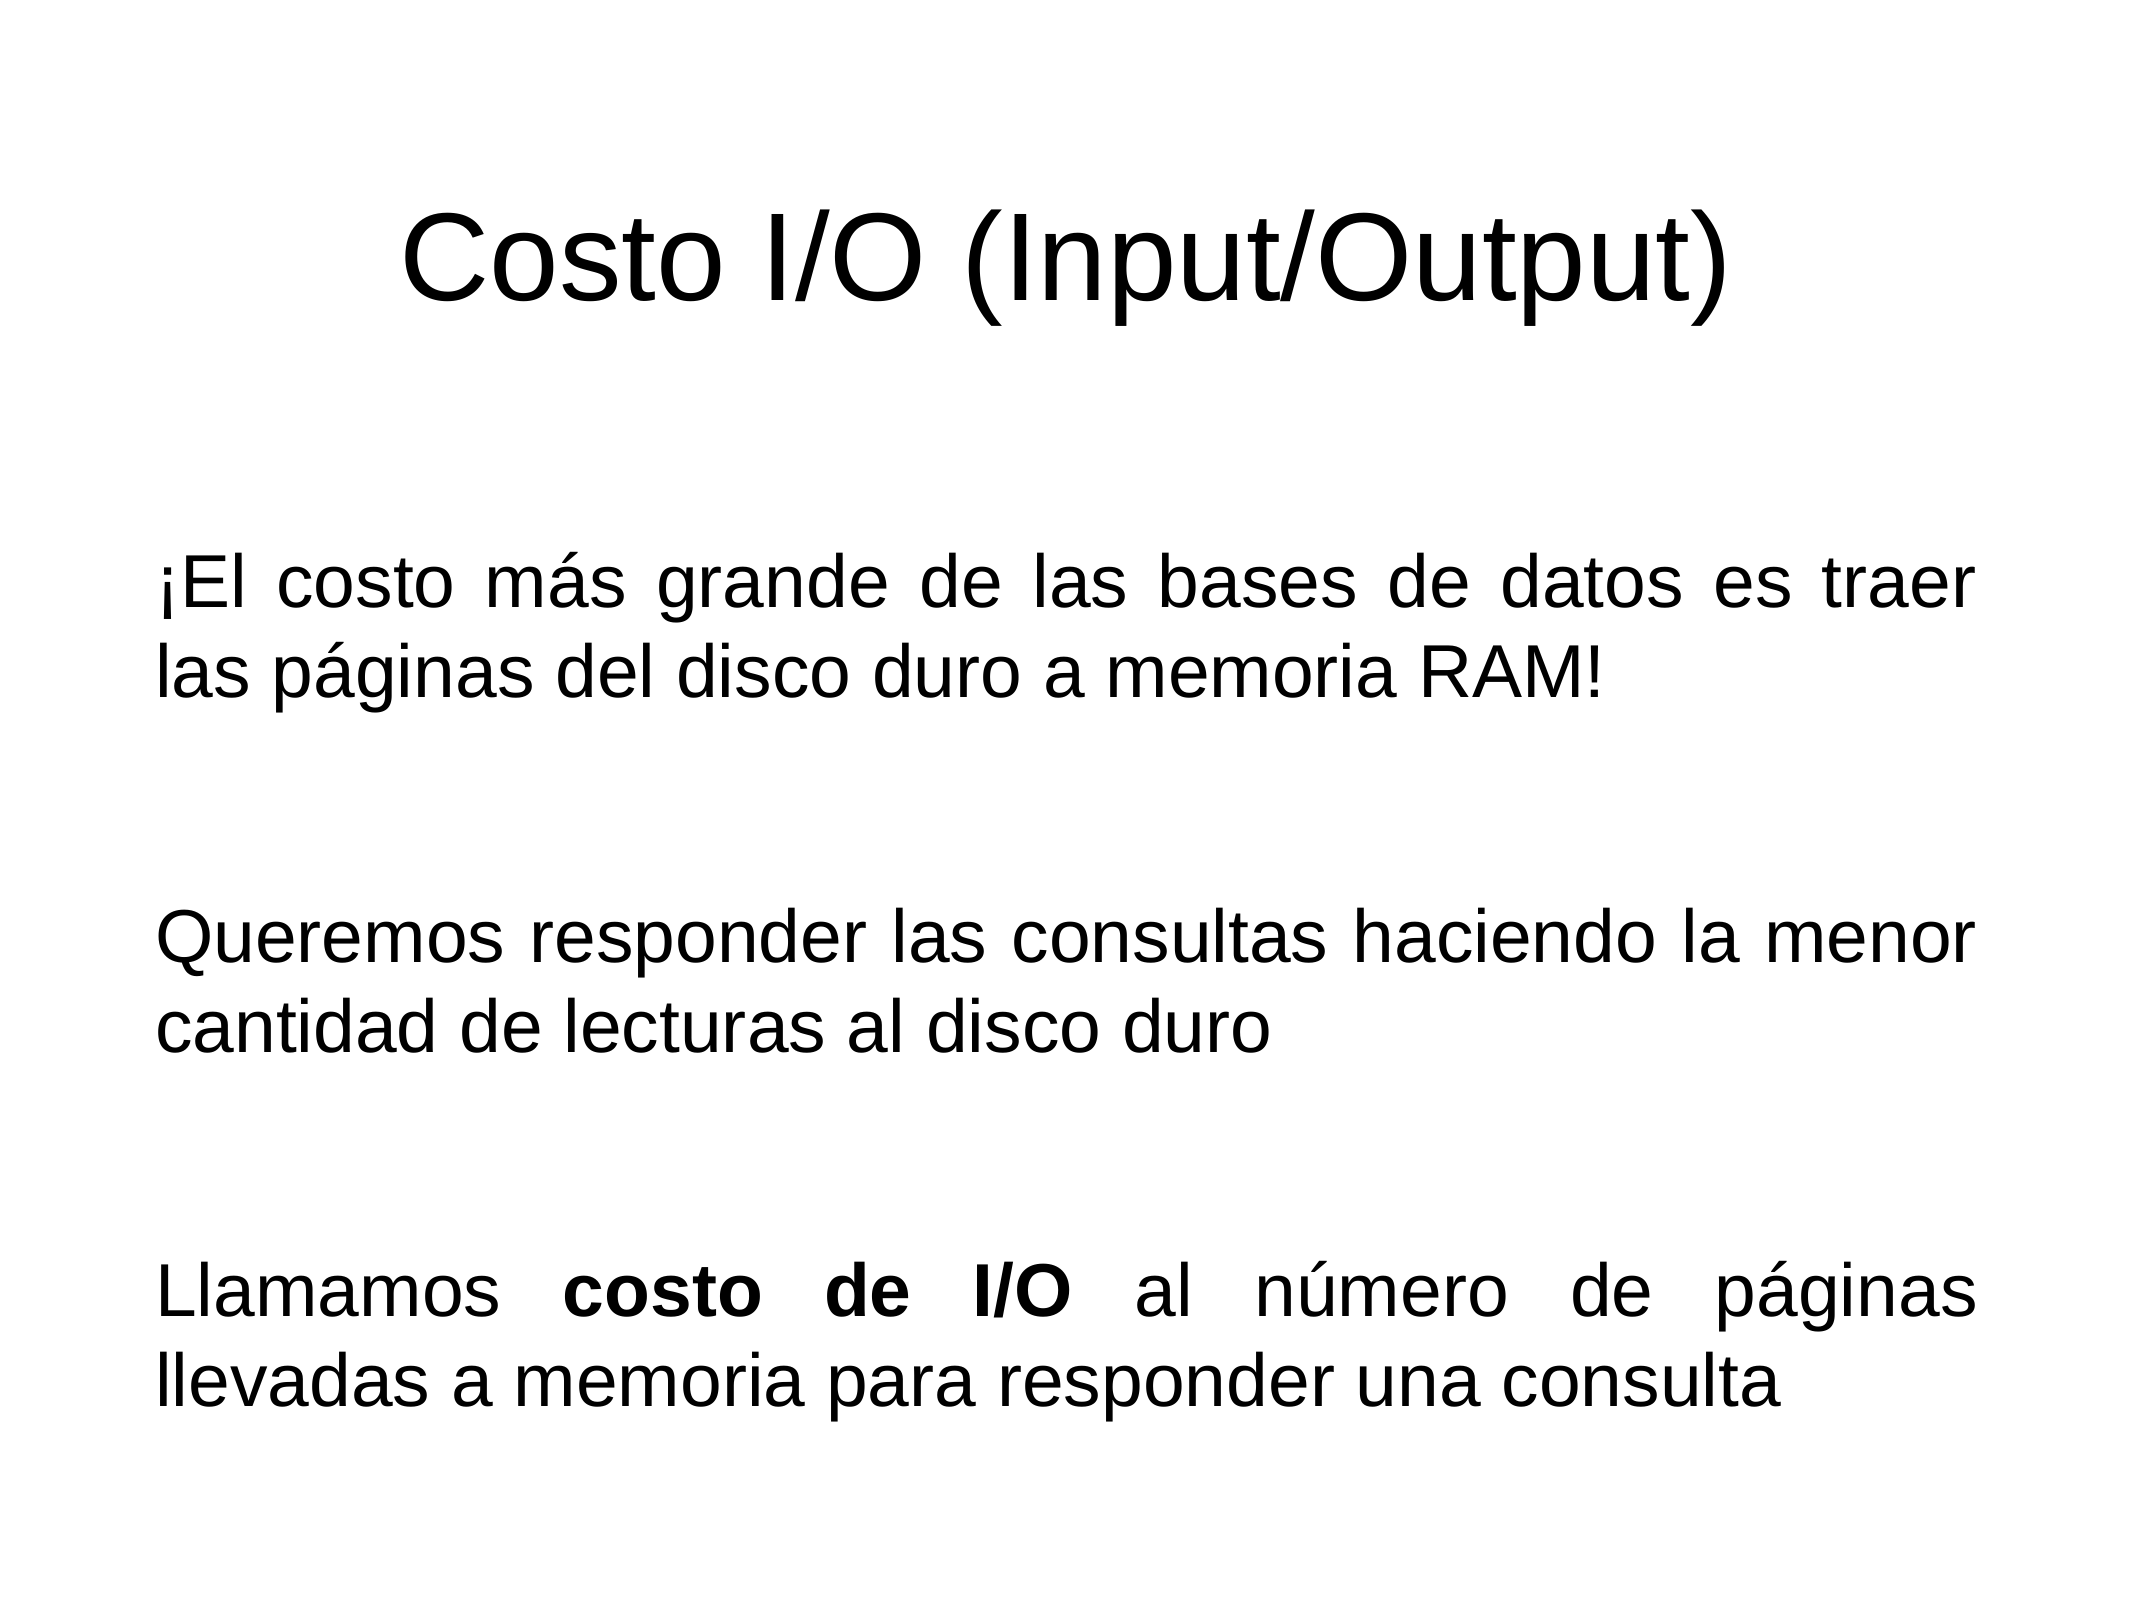

Costo I/O (Input/Output)
¡El costo más grande de las bases de datos es traer las páginas del disco duro a memoria RAM!
Queremos responder las consultas haciendo la menor cantidad de lecturas al disco duro
Llamamos costo de I/O al número de páginas llevadas a memoria para responder una consulta